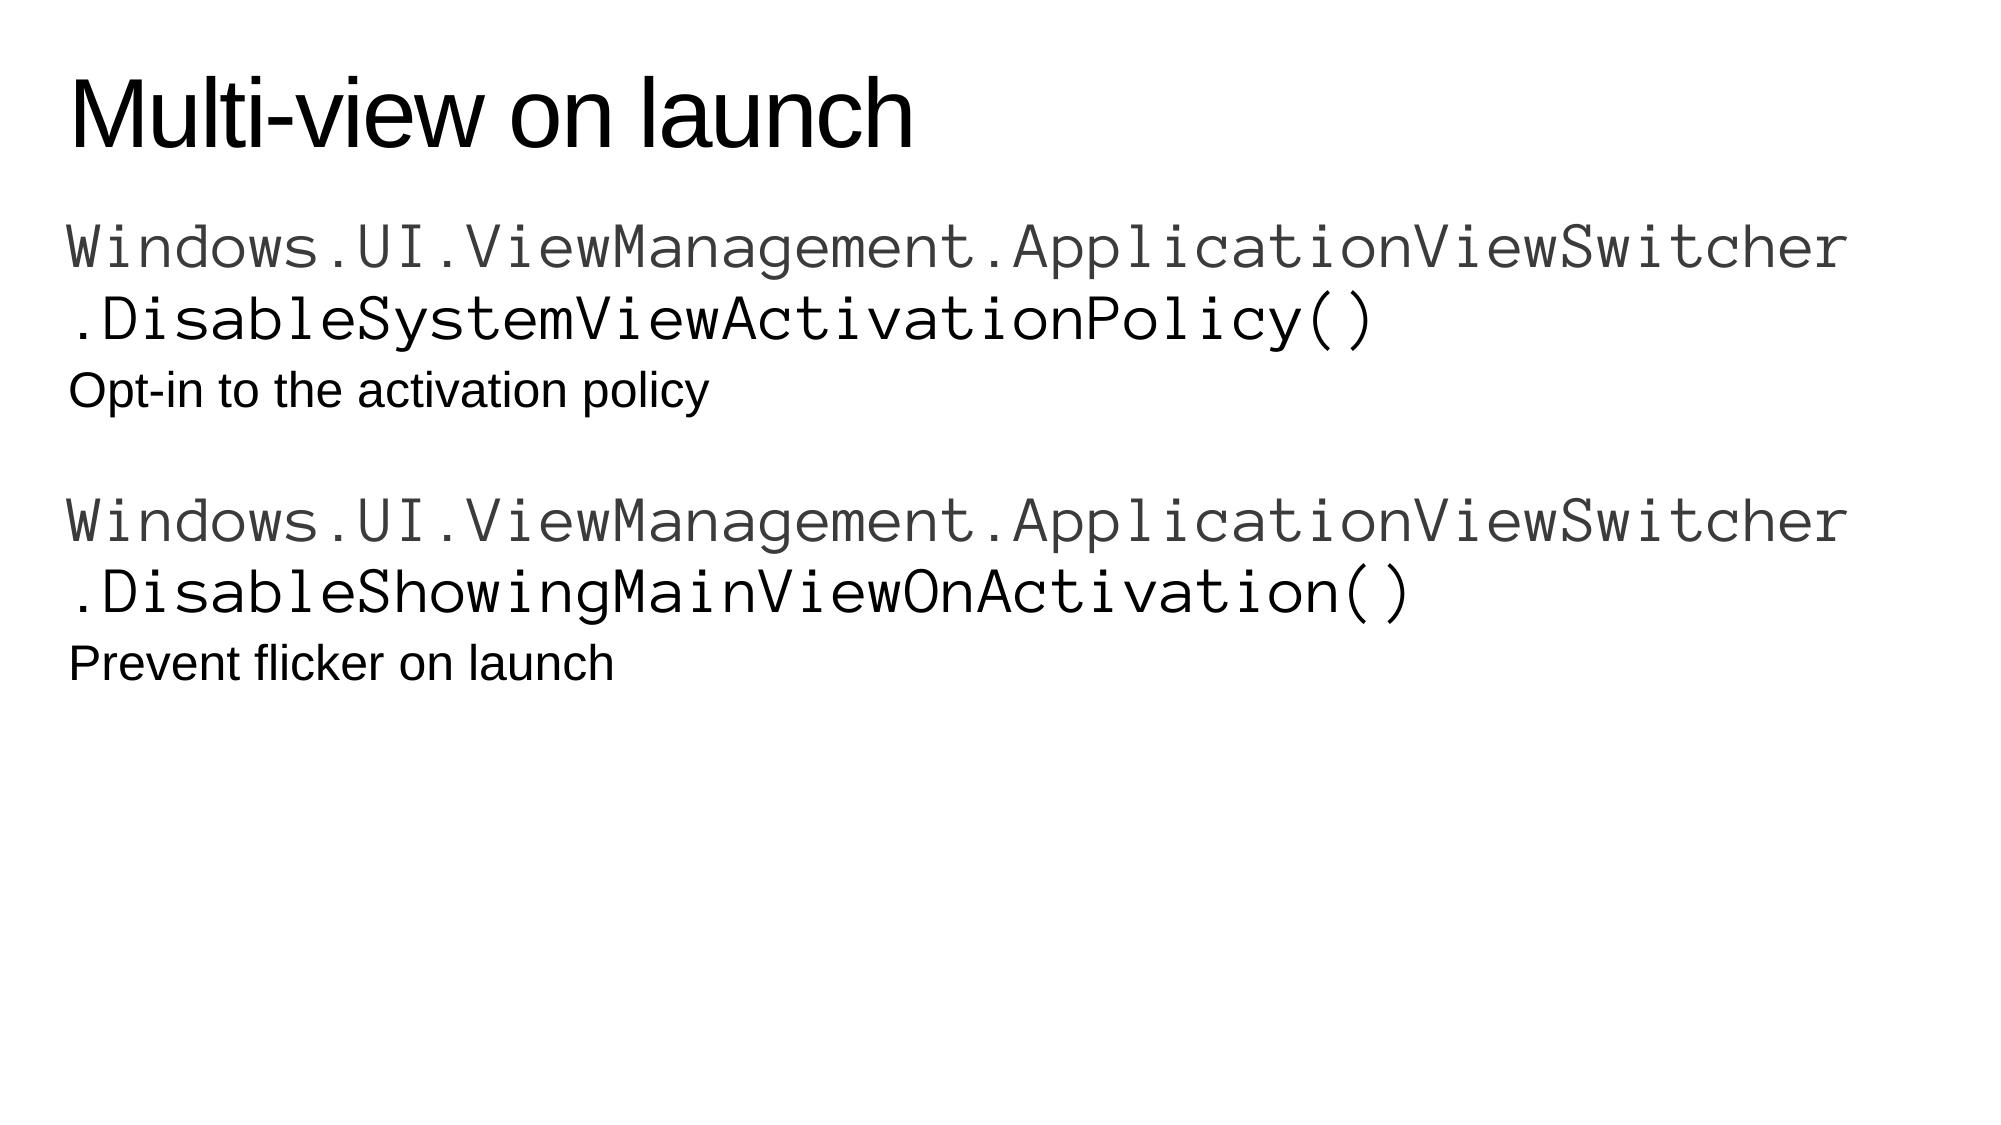

# Multi-view on launch
Windows.UI.ViewManagement.ApplicationViewSwitcher
.DisableSystemViewActivationPolicy()
Opt-in to the activation policy

Windows.UI.ViewManagement.ApplicationViewSwitcher
.DisableShowingMainViewOnActivation()
Prevent flicker on launch